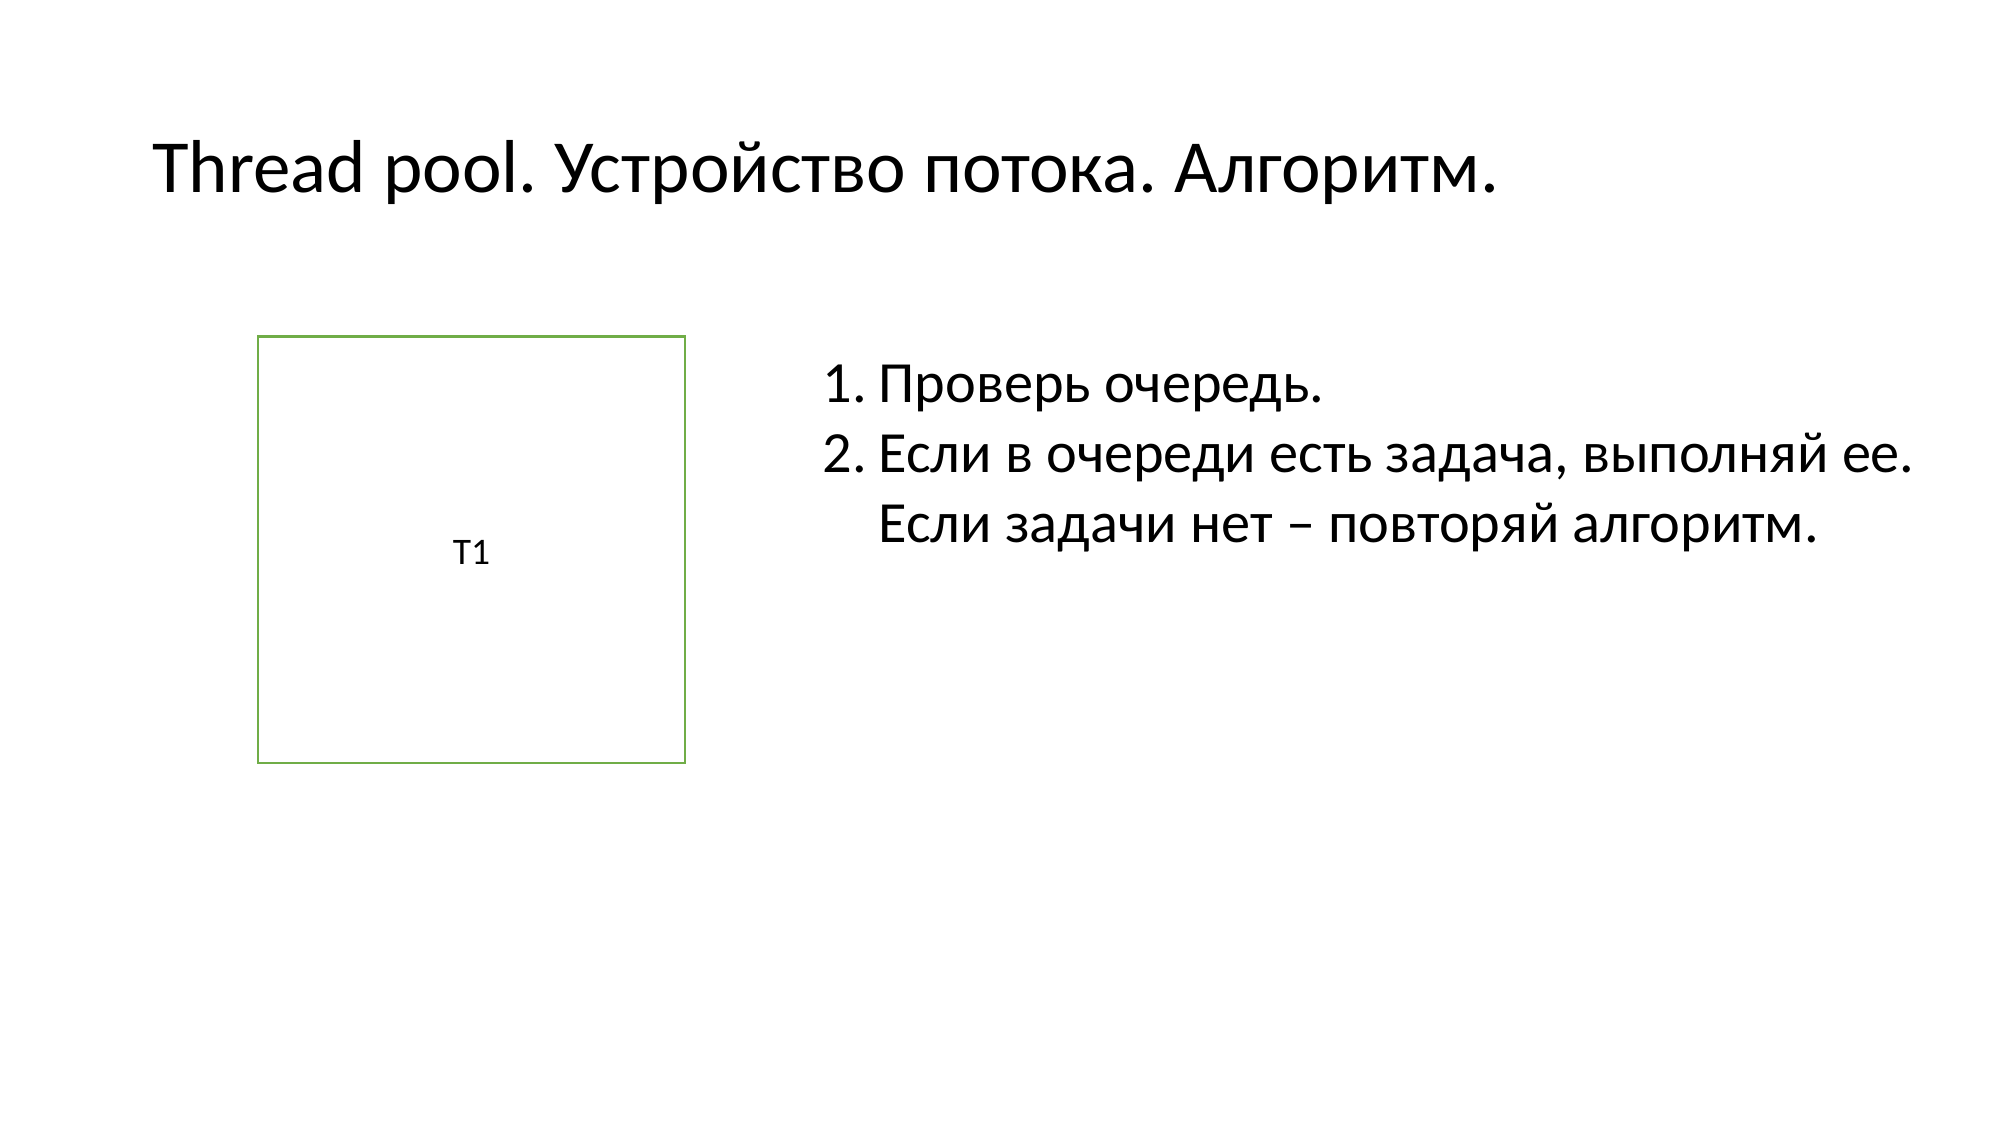

# Thread pool. Устройство потока. Алгоритм.
T1
Проверь очередь.
Если в очереди есть задача, выполняй ее.
Если задачи нет – повторяй алгоритм.